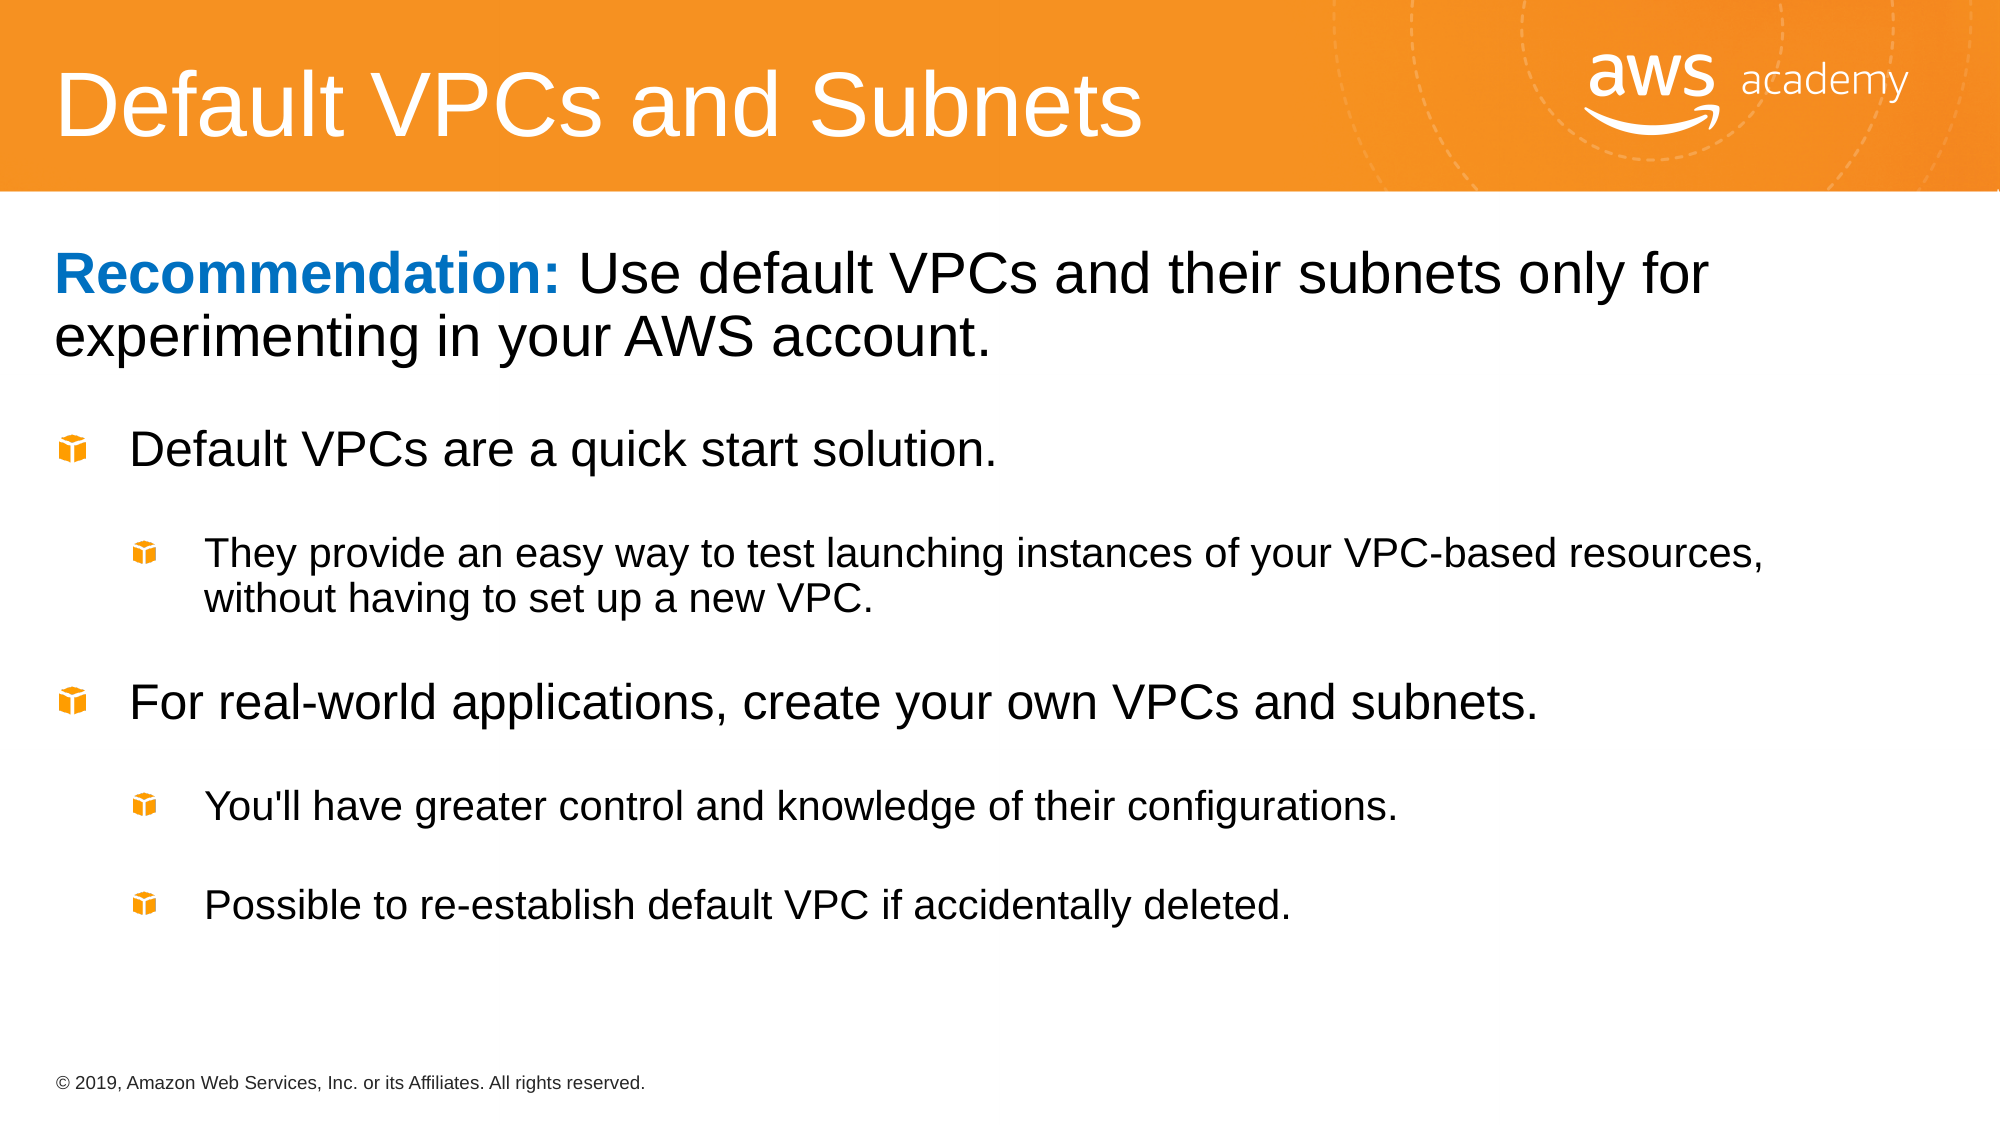

# Default VPCs and Subnets
Recommendation: Use default VPCs and their subnets only for experimenting in your AWS account.
Default VPCs are a quick start solution.
They provide an easy way to test launching instances of your VPC-based resources, without having to set up a new VPC.
For real-world applications, create your own VPCs and subnets.
You'll have greater control and knowledge of their configurations.
Possible to re-establish default VPC if accidentally deleted.